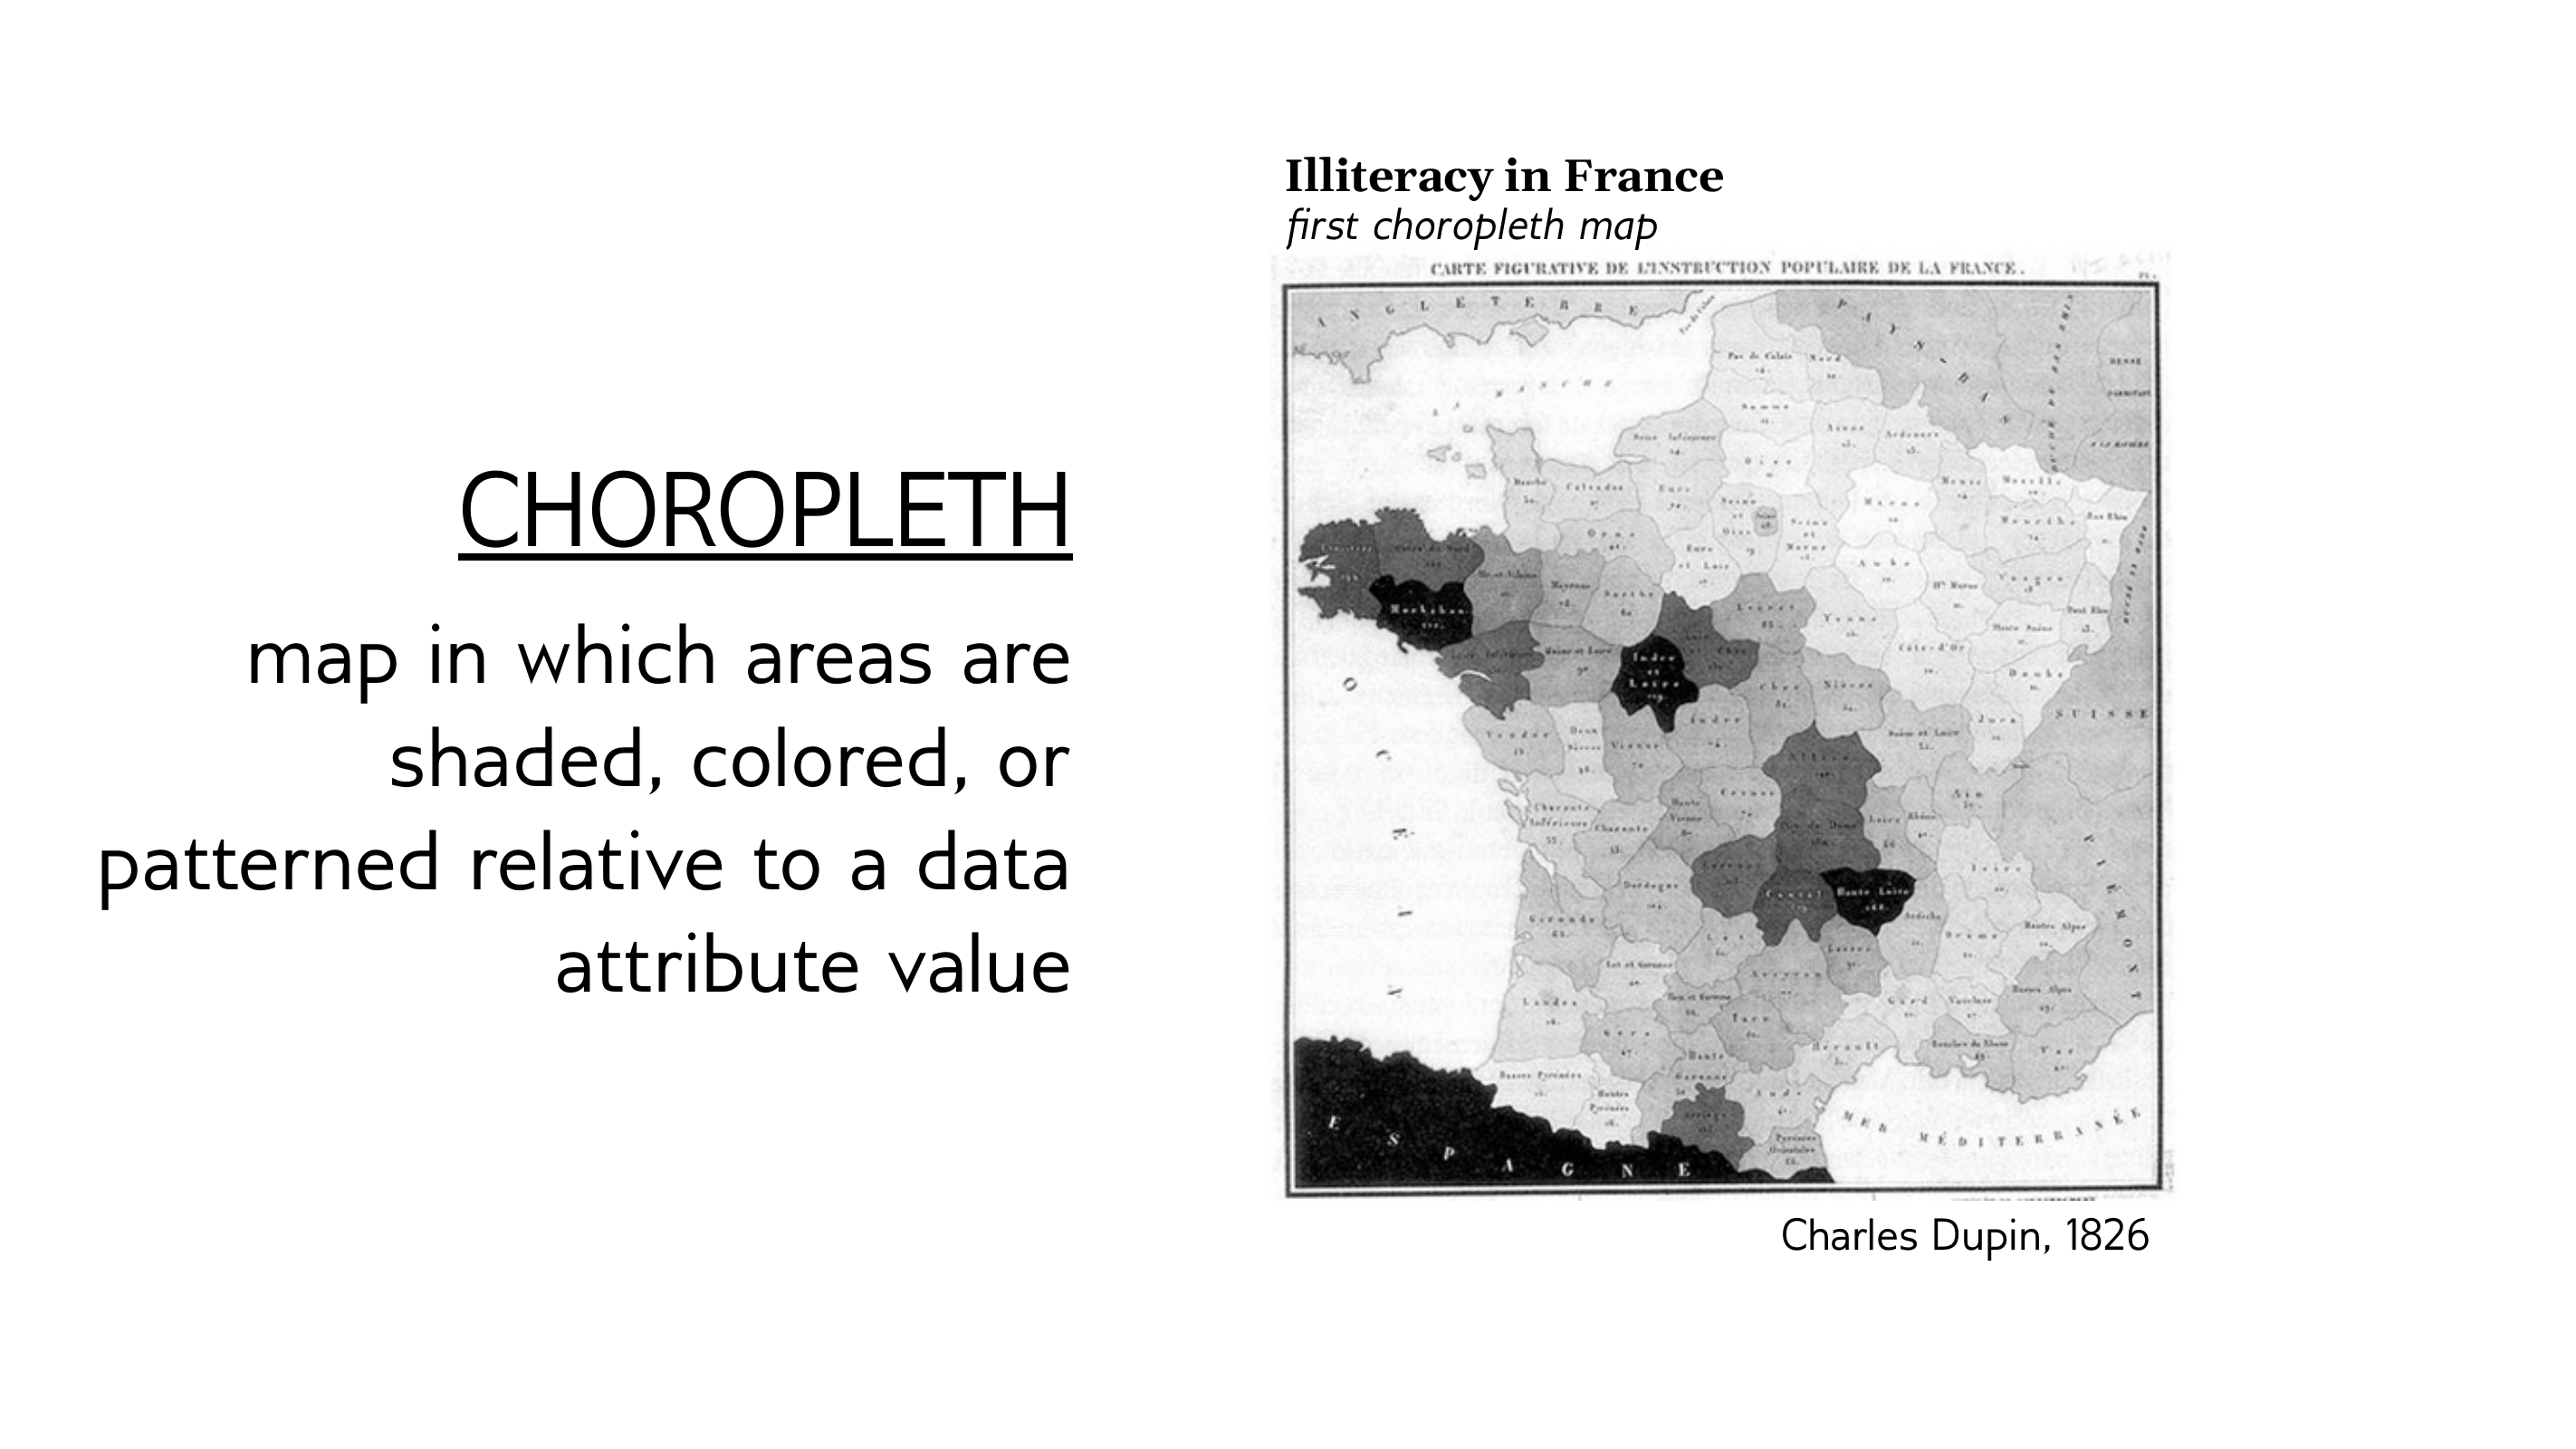

Illiteracy in France
first choropleth map
choropleth
map in which areas are shaded, colored, or patterned relative to a data attribute value

Charles Dupin, 1826